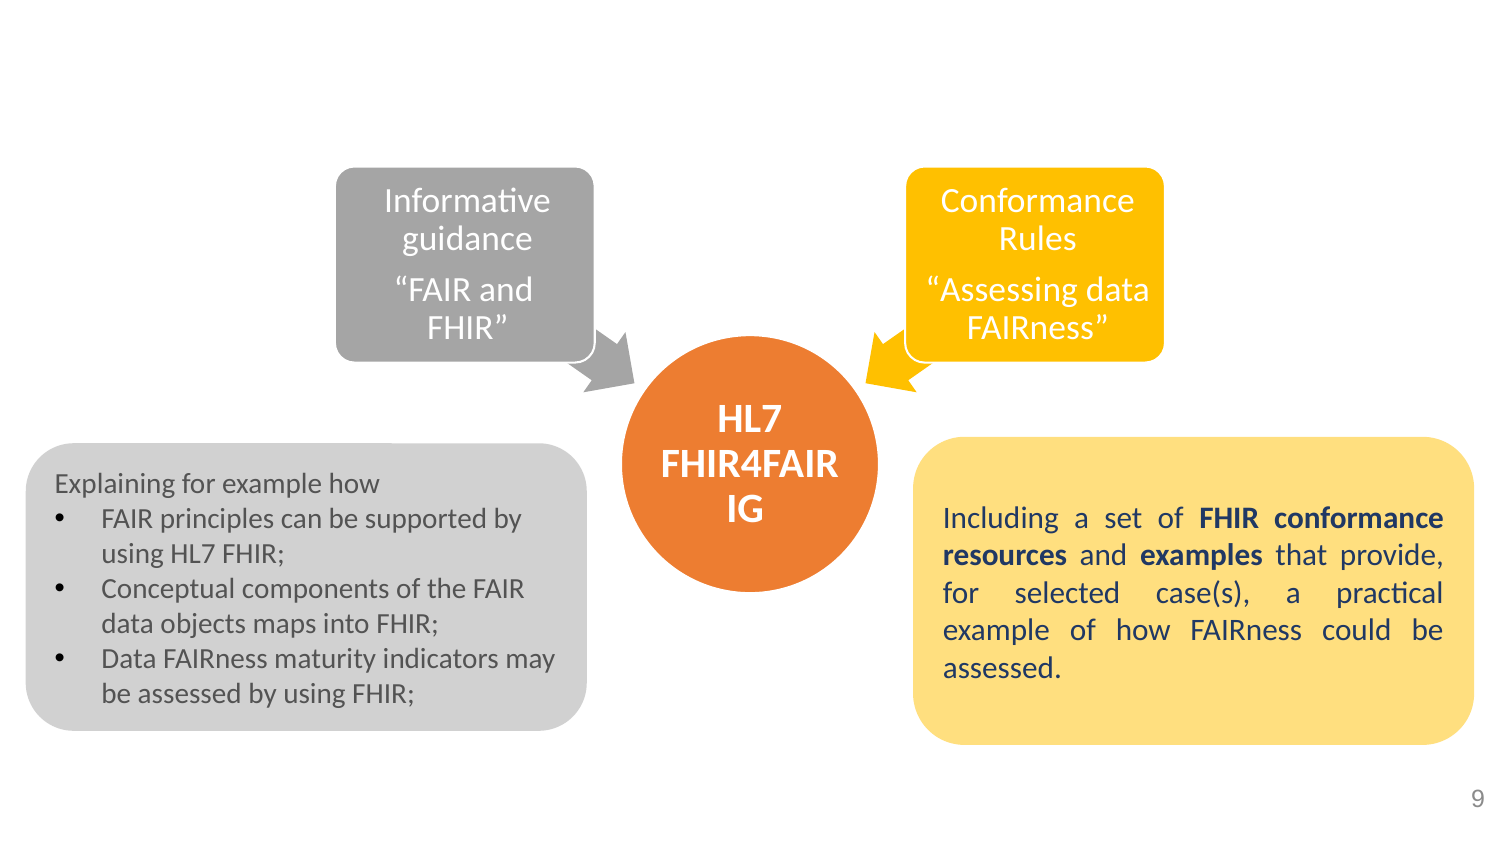

HL7 FHIR4FAIR IG
Informative guidance
“FAIR and  FHIR”
Conformance Rules
“Assessing data FAIRness”
Including a set of FHIR conformance resources and examples that provide, for selected case(s), a practical example of how FAIRness could be assessed.
Explaining for example how
FAIR principles can be supported by using HL7 FHIR;
Conceptual components of the FAIR data objects maps into FHIR;
Data FAIRness maturity indicators may be assessed by using FHIR;
9